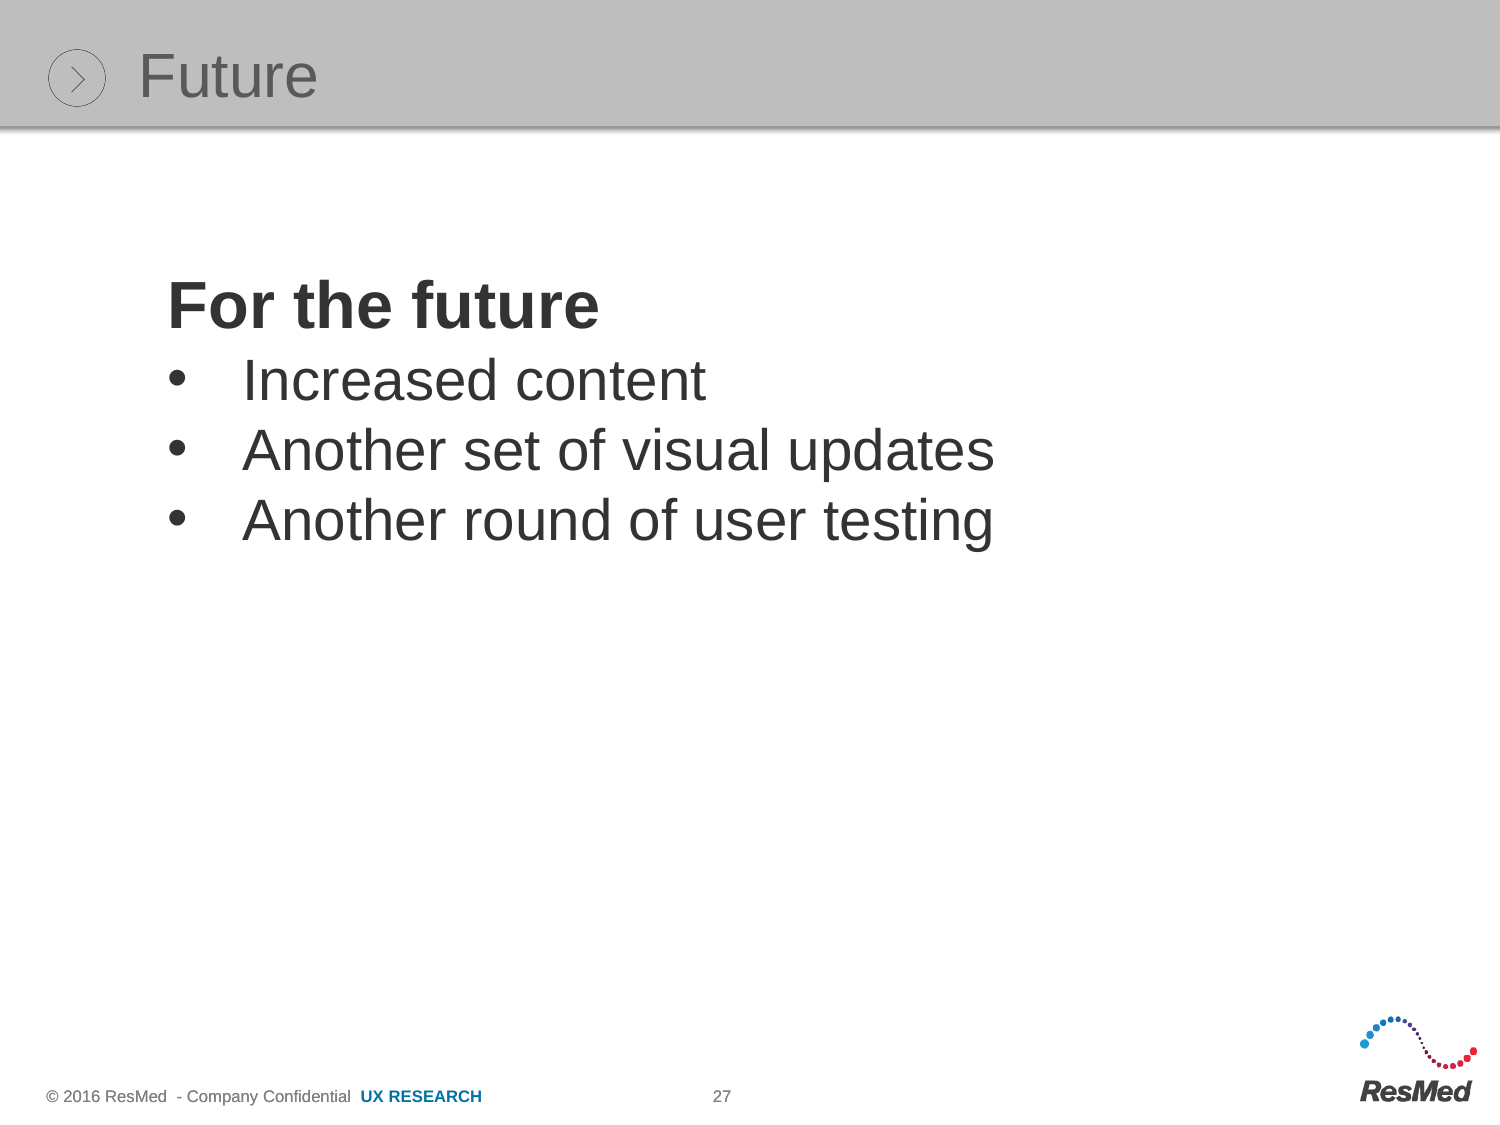

Future
For the future
Increased content
Another set of visual updates
Another round of user testing
UX RESEARCH